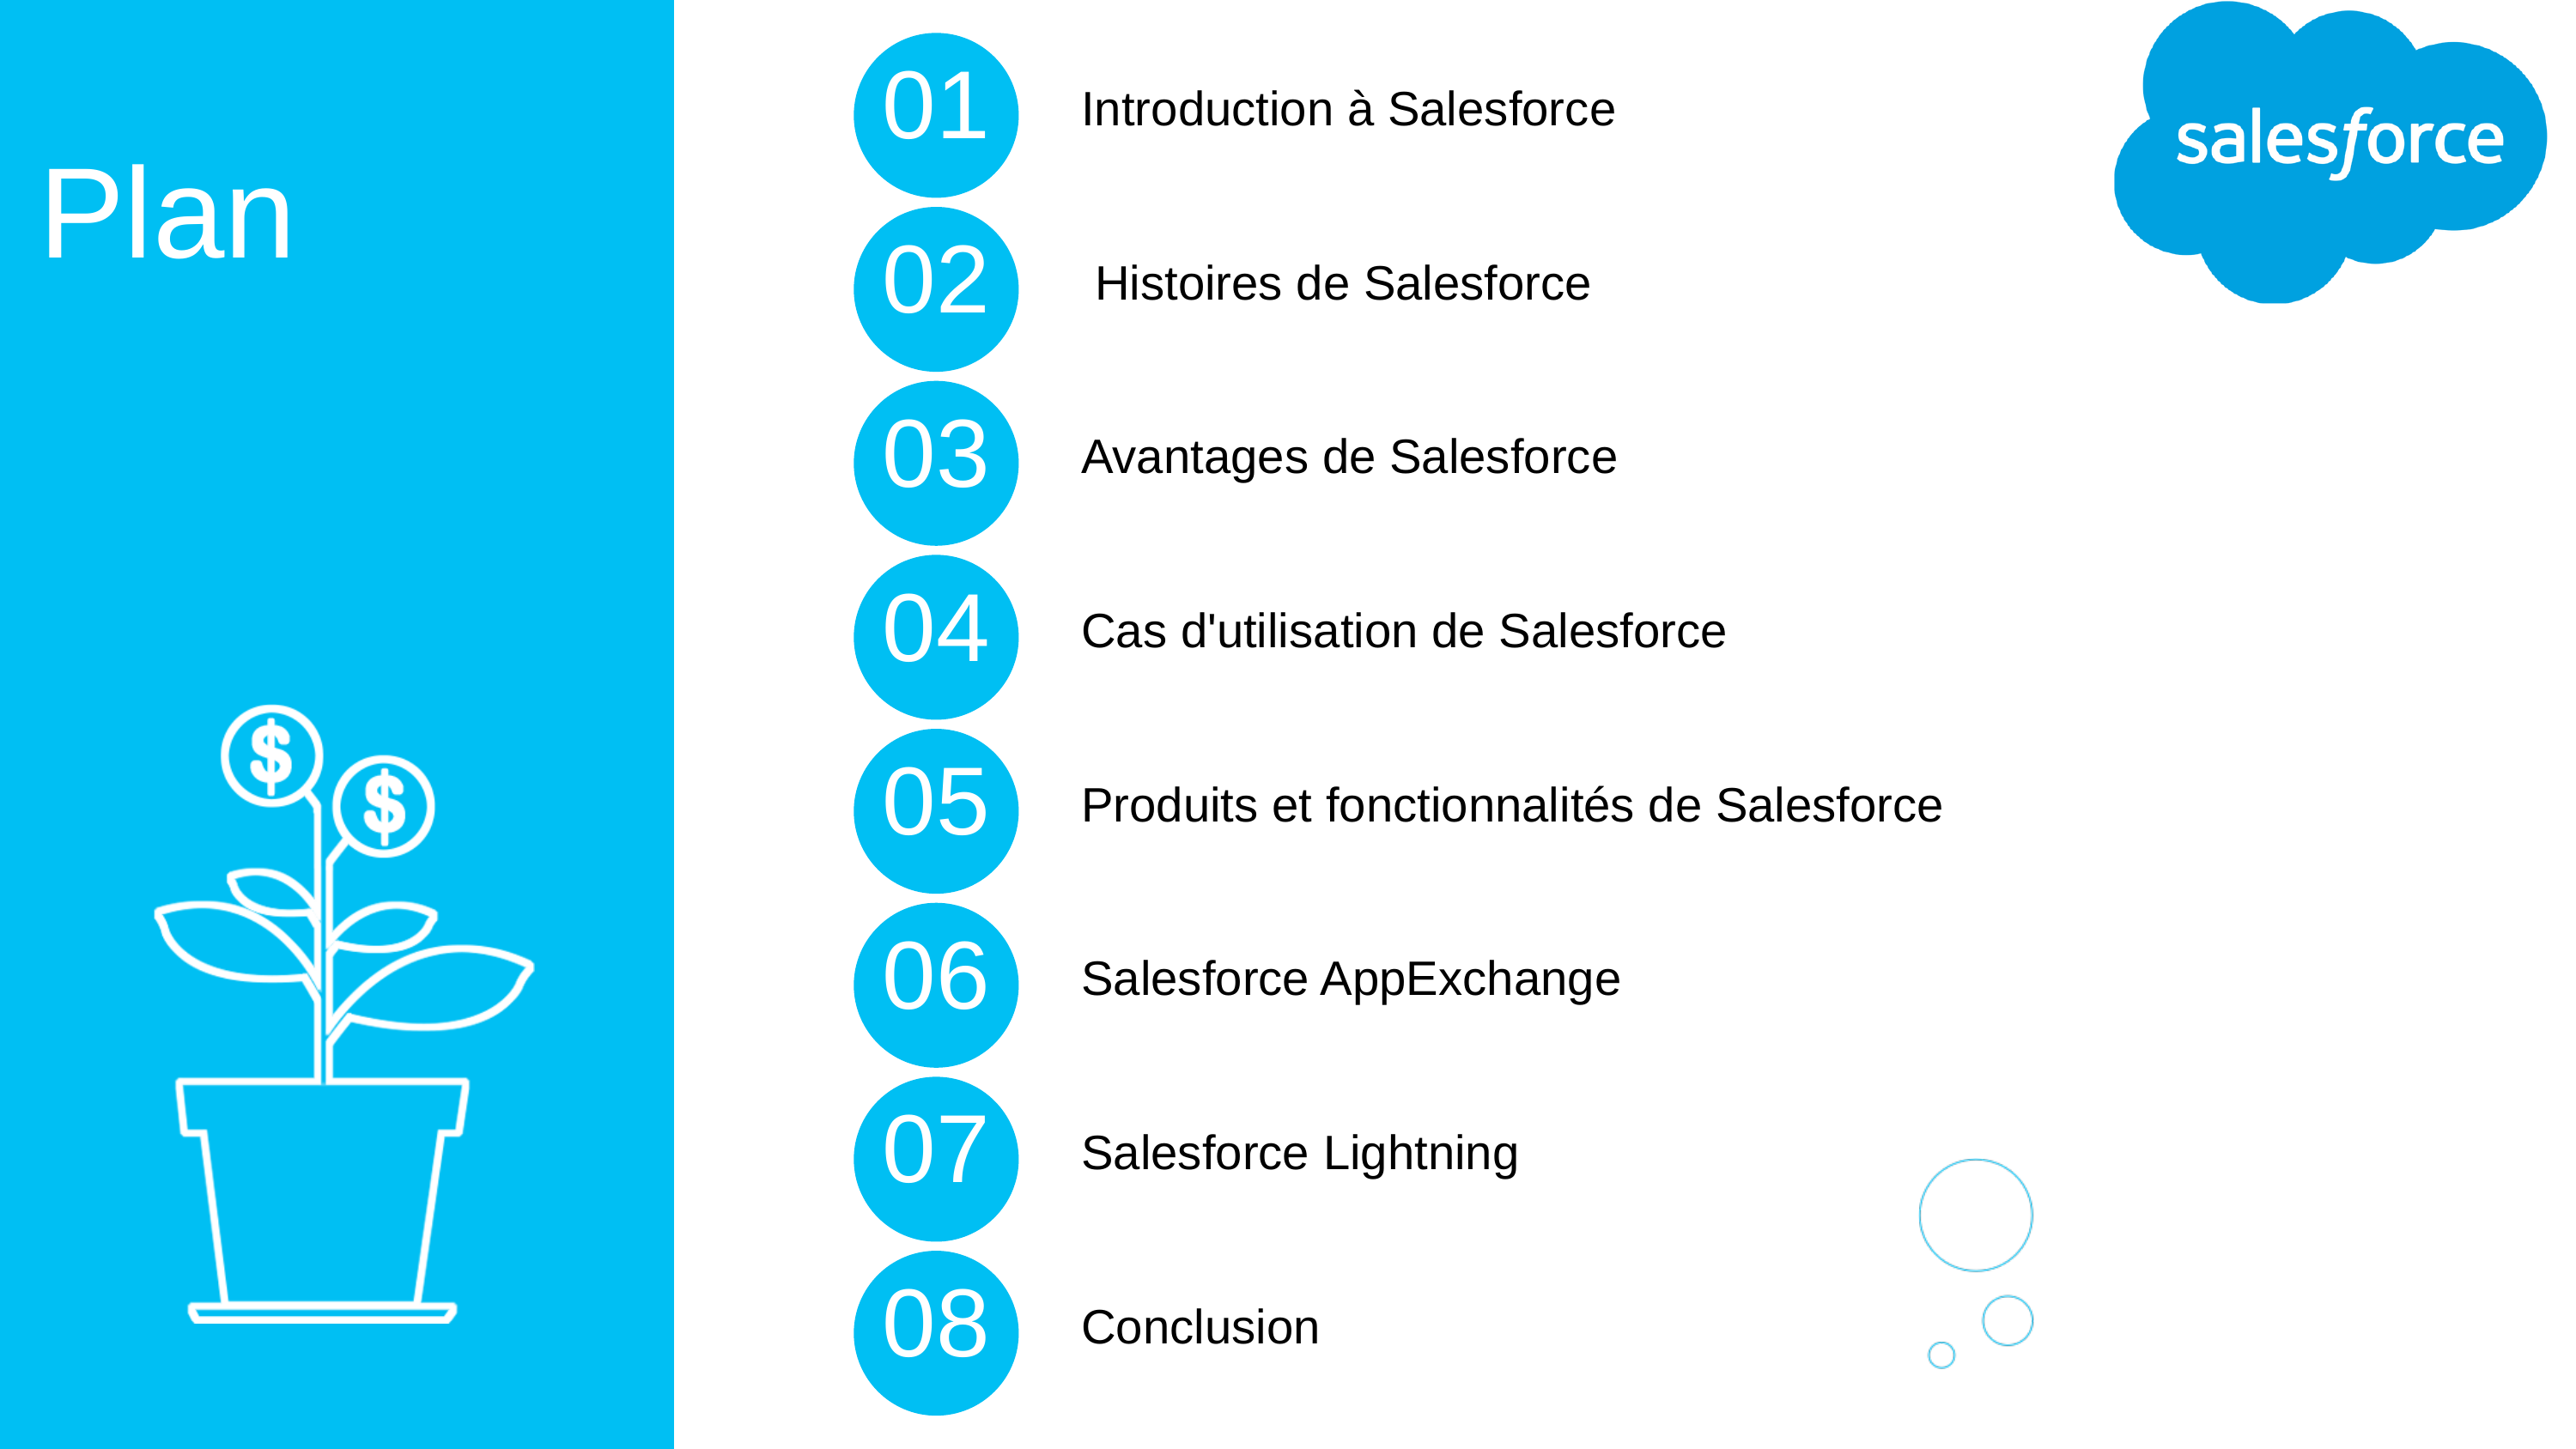

01
Introduction à Salesforce
Plan

02
 Histoires de Salesforce

03
Avantages de Salesforce

04
Cas d'utilisation de Salesforce

05
Produits et fonctionnalités de Salesforce

06
Salesforce AppExchange

07
Salesforce Lightning

08
Conclusion